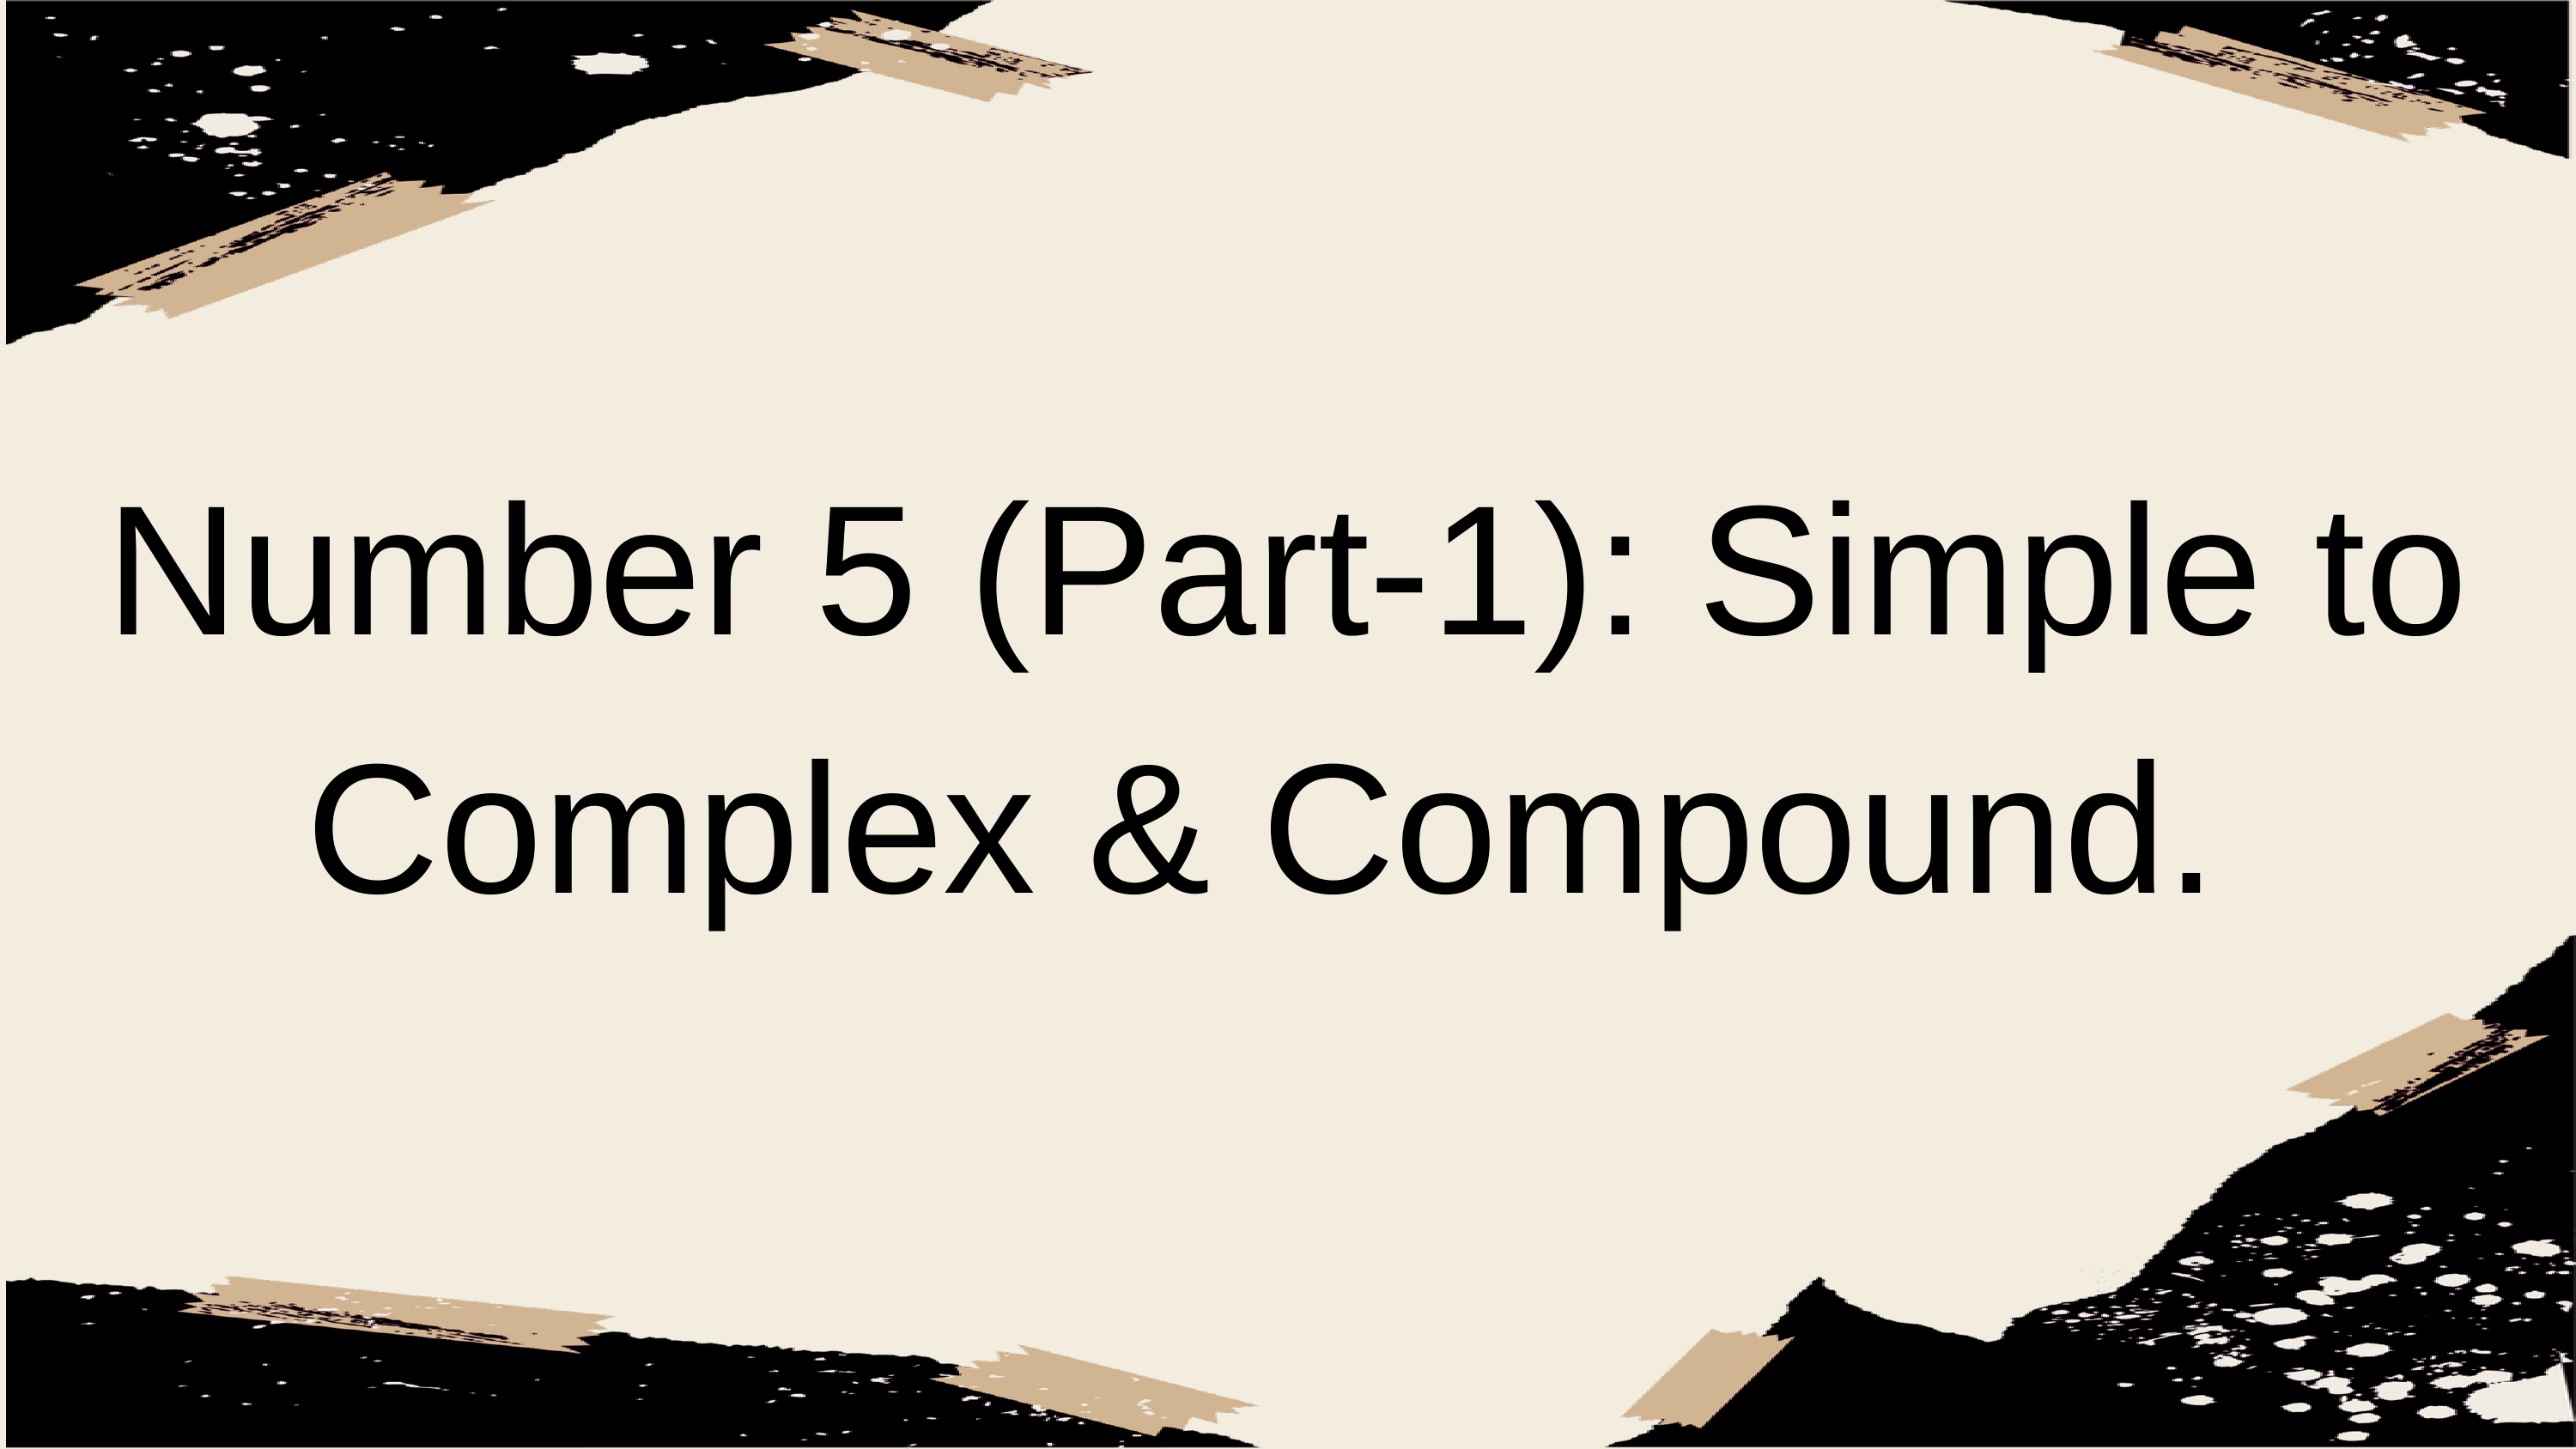

Number 5 (Part-1): Simple to Complex & Compound.
30